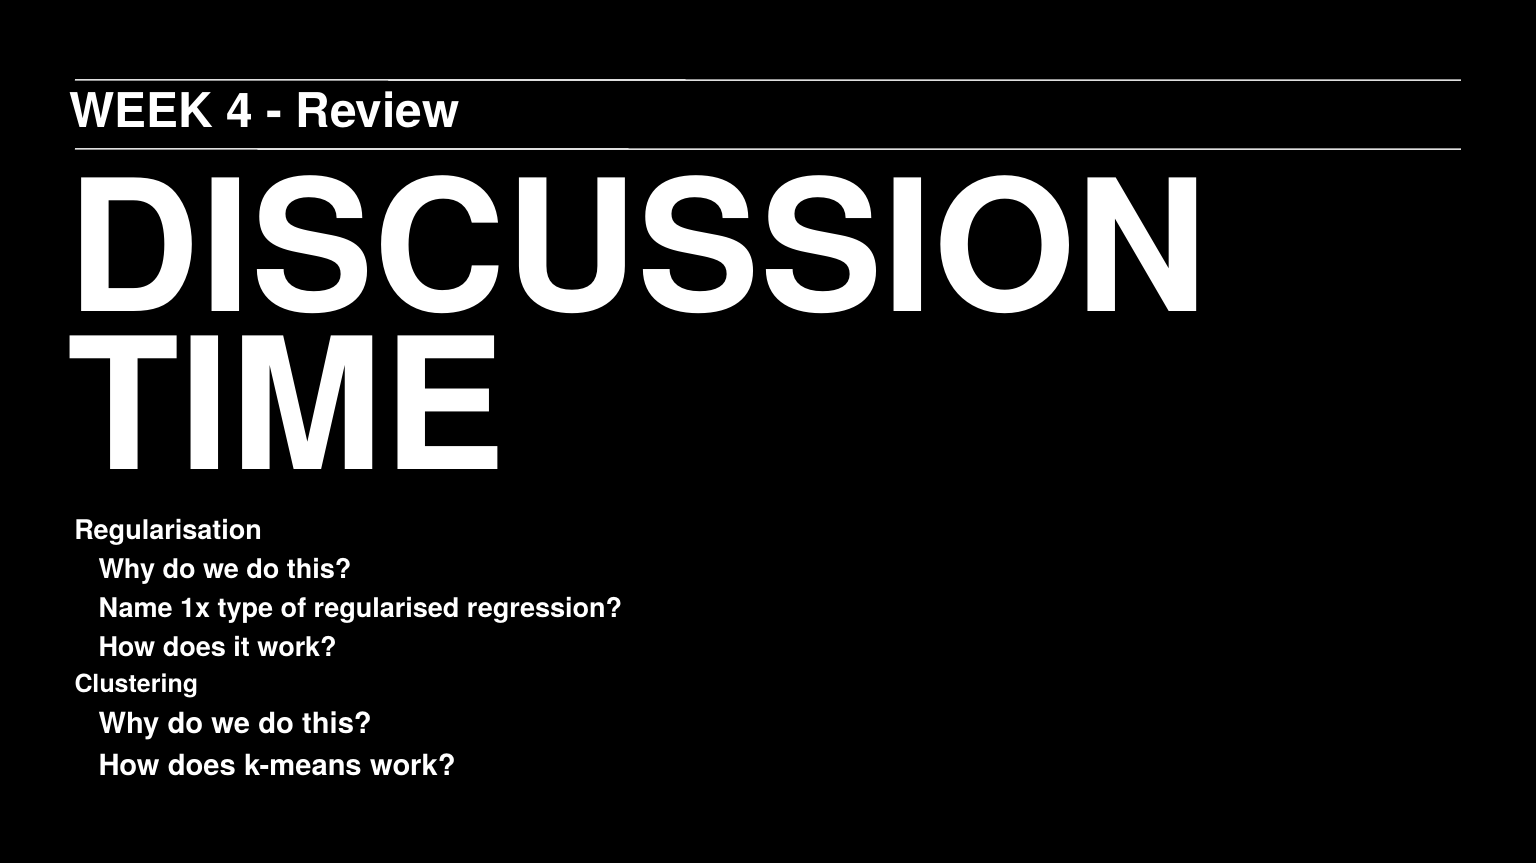

WEEK 4 - Review

DISCUSSION TIME
Regularisation
Why do we do this?
Name 1x type of regularised regression?
How does it work?
Clustering
Why do we do this?
How does k-means work?